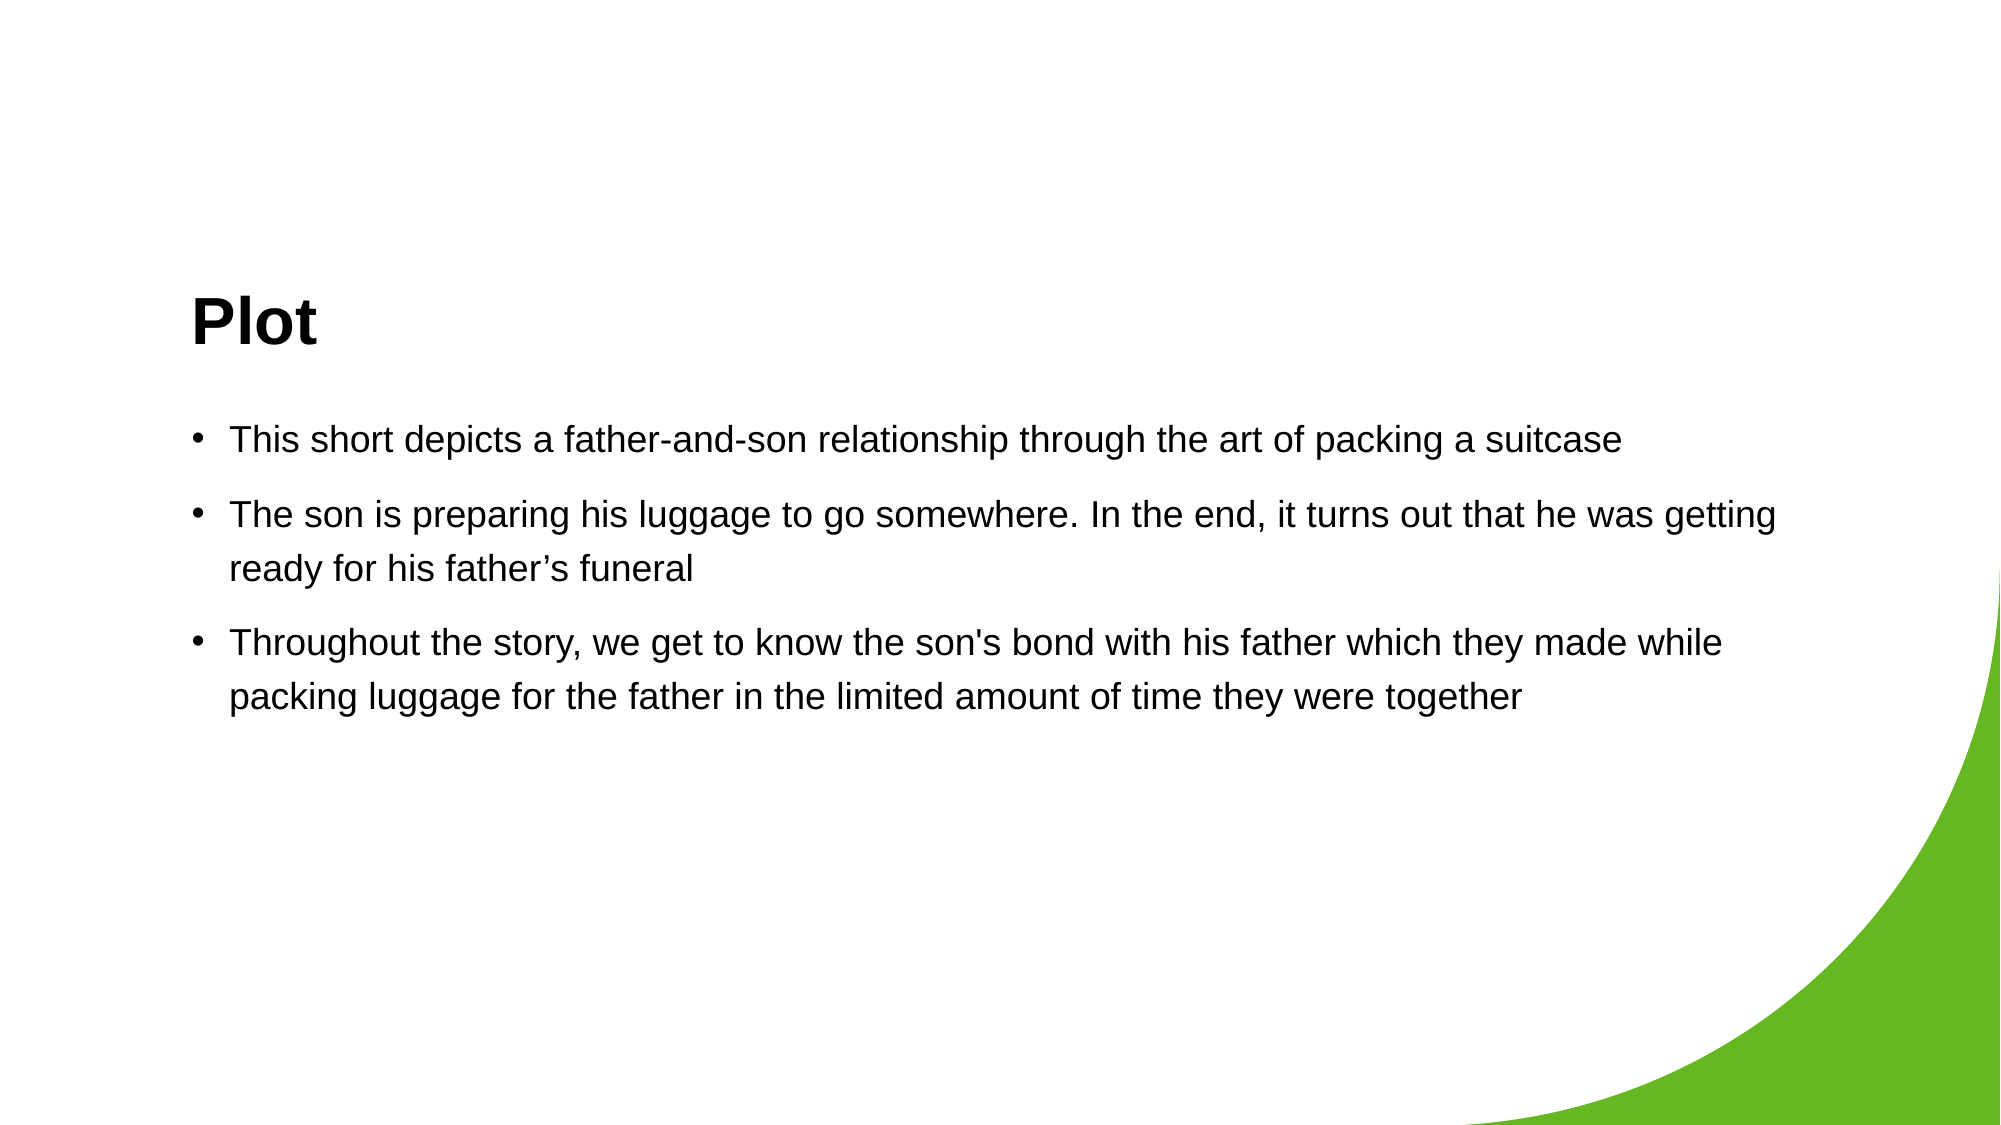

# Plot
This short depicts a father-and-son relationship through the art of packing a suitcase
The son is preparing his luggage to go somewhere. In the end, it turns out that he was getting ready for his father’s funeral
Throughout the story, we get to know the son's bond with his father which they made while packing luggage for the father in the limited amount of time they were together